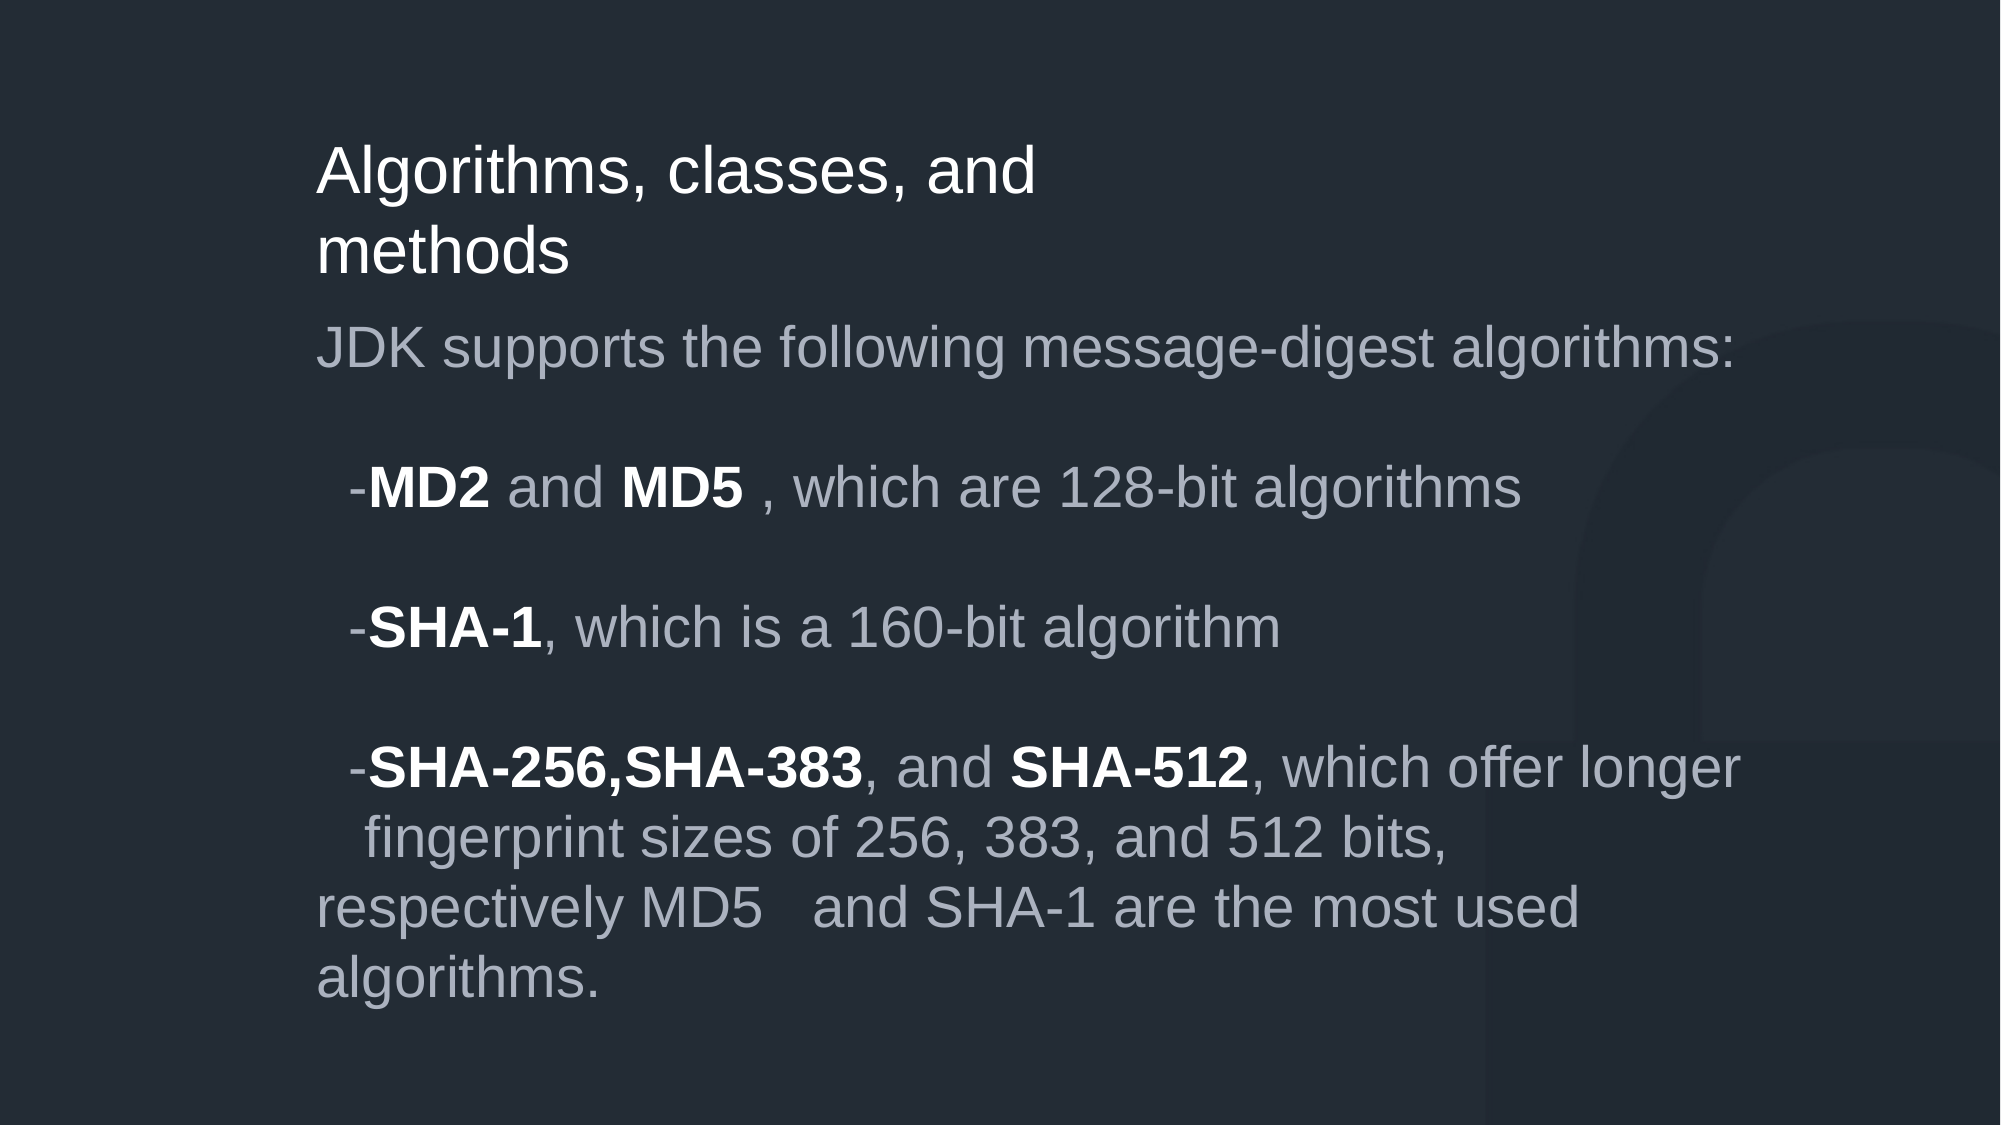

Algorithms, classes, and methods
JDK supports the following message-digest algorithms:

  -MD2 and MD5 , which are 128-bit algorithms

  -SHA-1, which is a 160-bit algorithm

  -SHA-256,SHA-383, and SHA-512, which offer longer     fingerprint sizes of 256, 383, and 512 bits, respectively MD5   and SHA-1 are the most used algorithms.